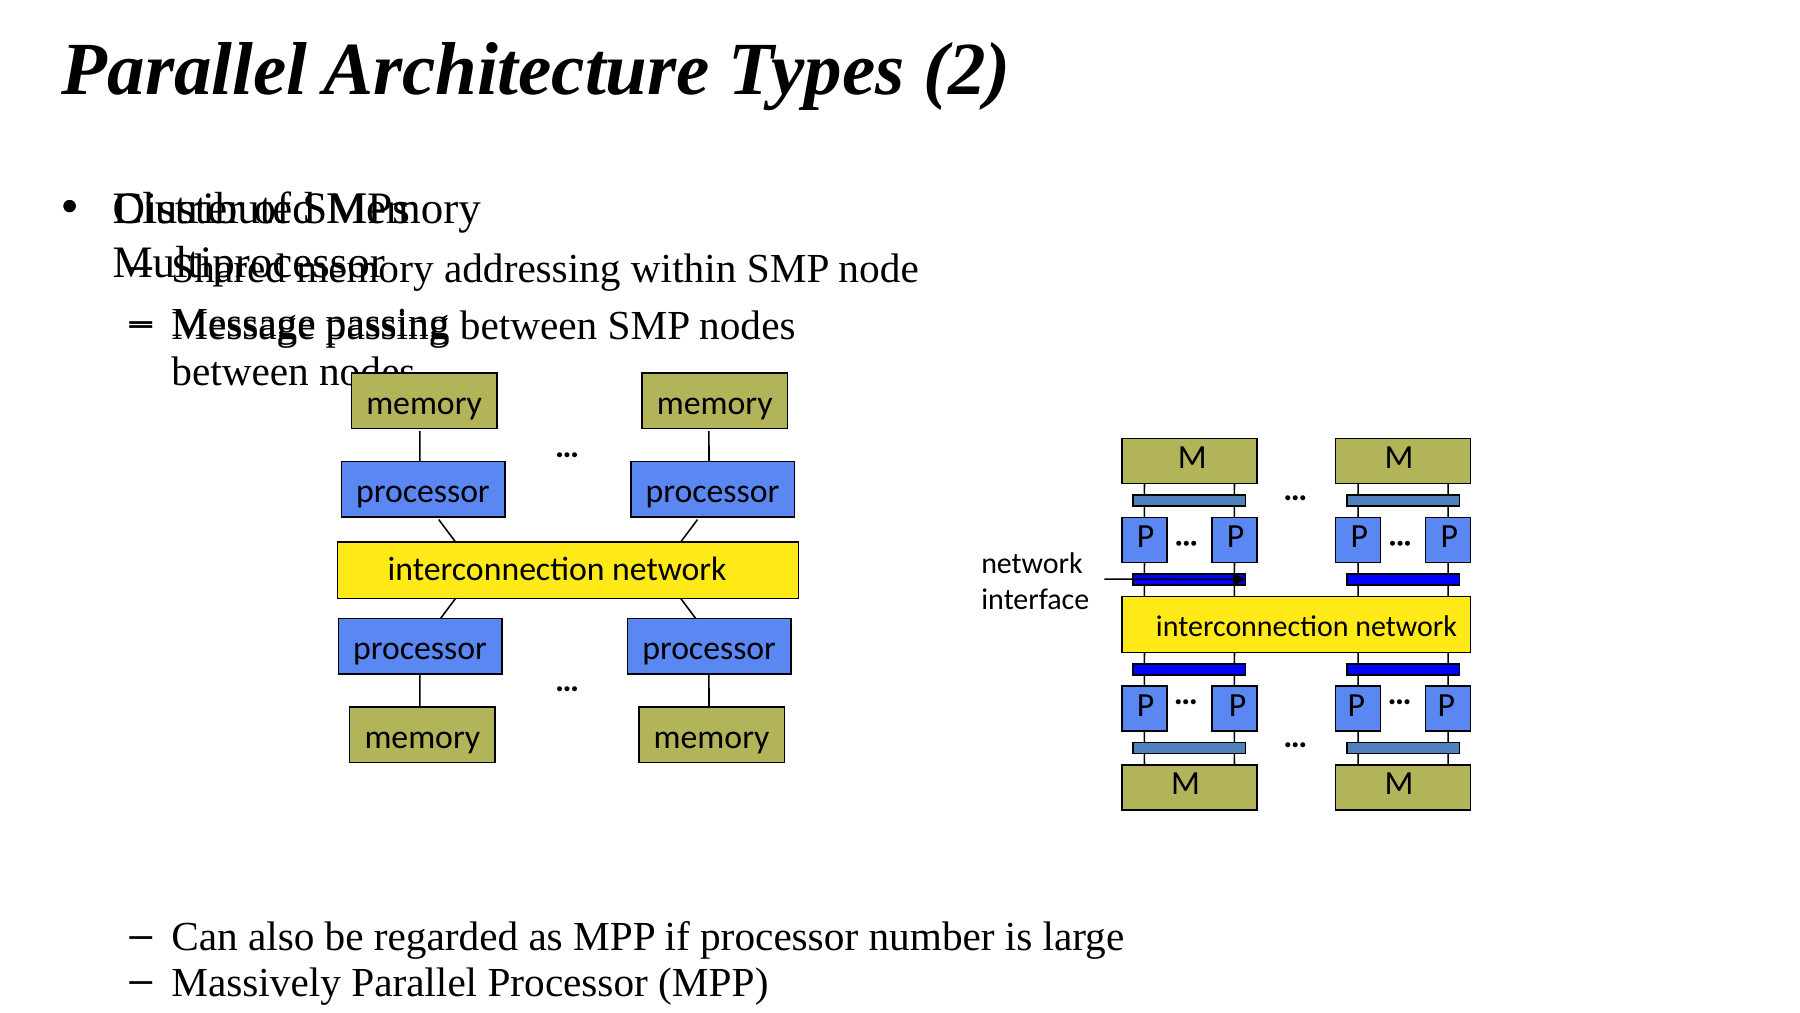

# Parallel Architecture Types (2)
Distributed Memory
Multiprocessor
Message passing
between nodes

Massively Parallel Processor (MPP)
Many, many processors
Cluster of SMPs
Shared memory addressing within SMP node
Message passing between SMP nodes

Can also be regarded as MPP if processor number is large
memory
memory
…
M
M

…

…
processor
processor

P
P
P
P

…
network
interface
interconnection network

interconnection network
processor
processor
…

…

…

P
P
P
P
…
memory
memory
M
M
42